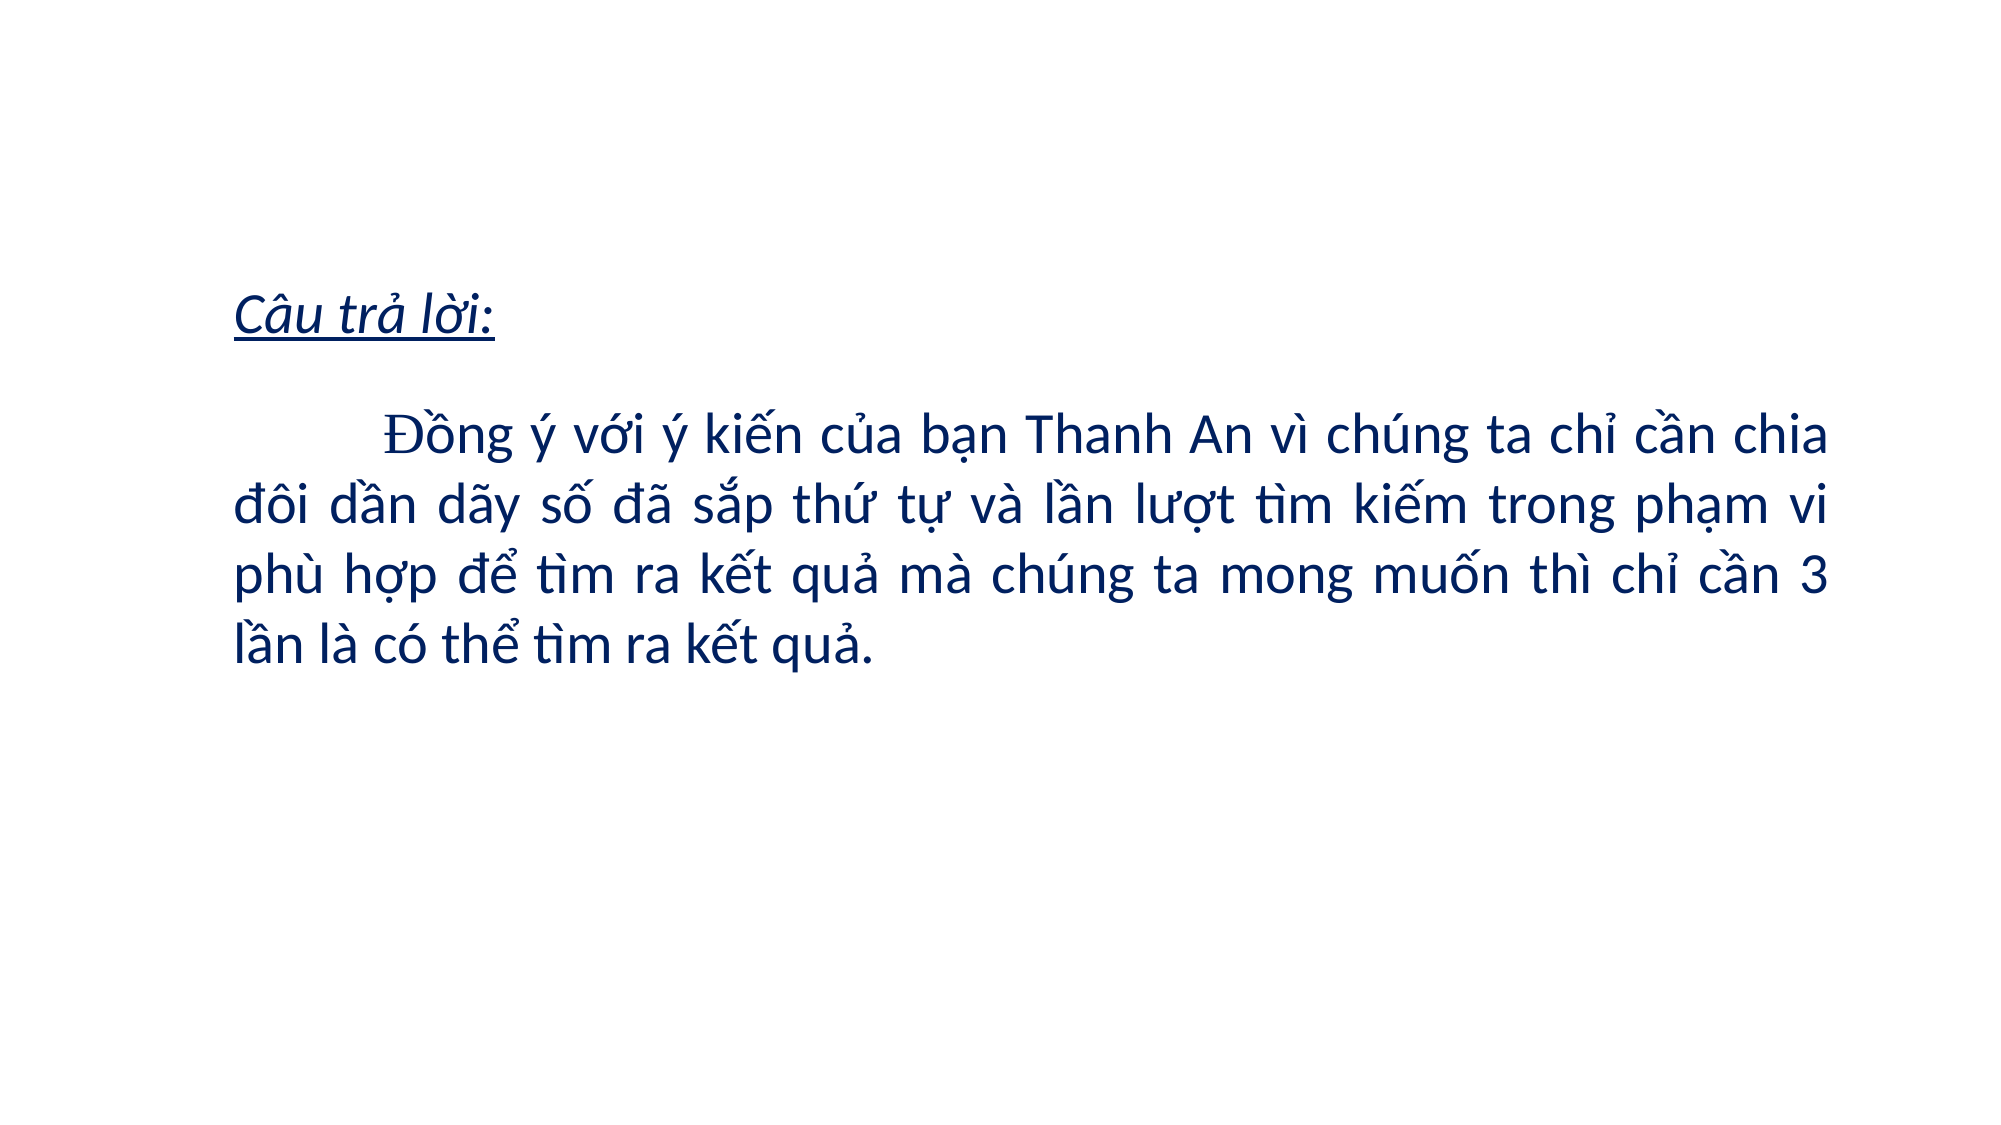

Câu trả lời:
	Đồng ý với ý kiến của bạn Thanh An vì chúng ta chỉ cần chia đôi dần dãy số đã sắp thứ tự và lần lượt tìm kiếm trong phạm vi phù hợp để tìm ra kết quả mà chúng ta mong muốn thì chỉ cần 3 lần là có thể tìm ra kết quả.